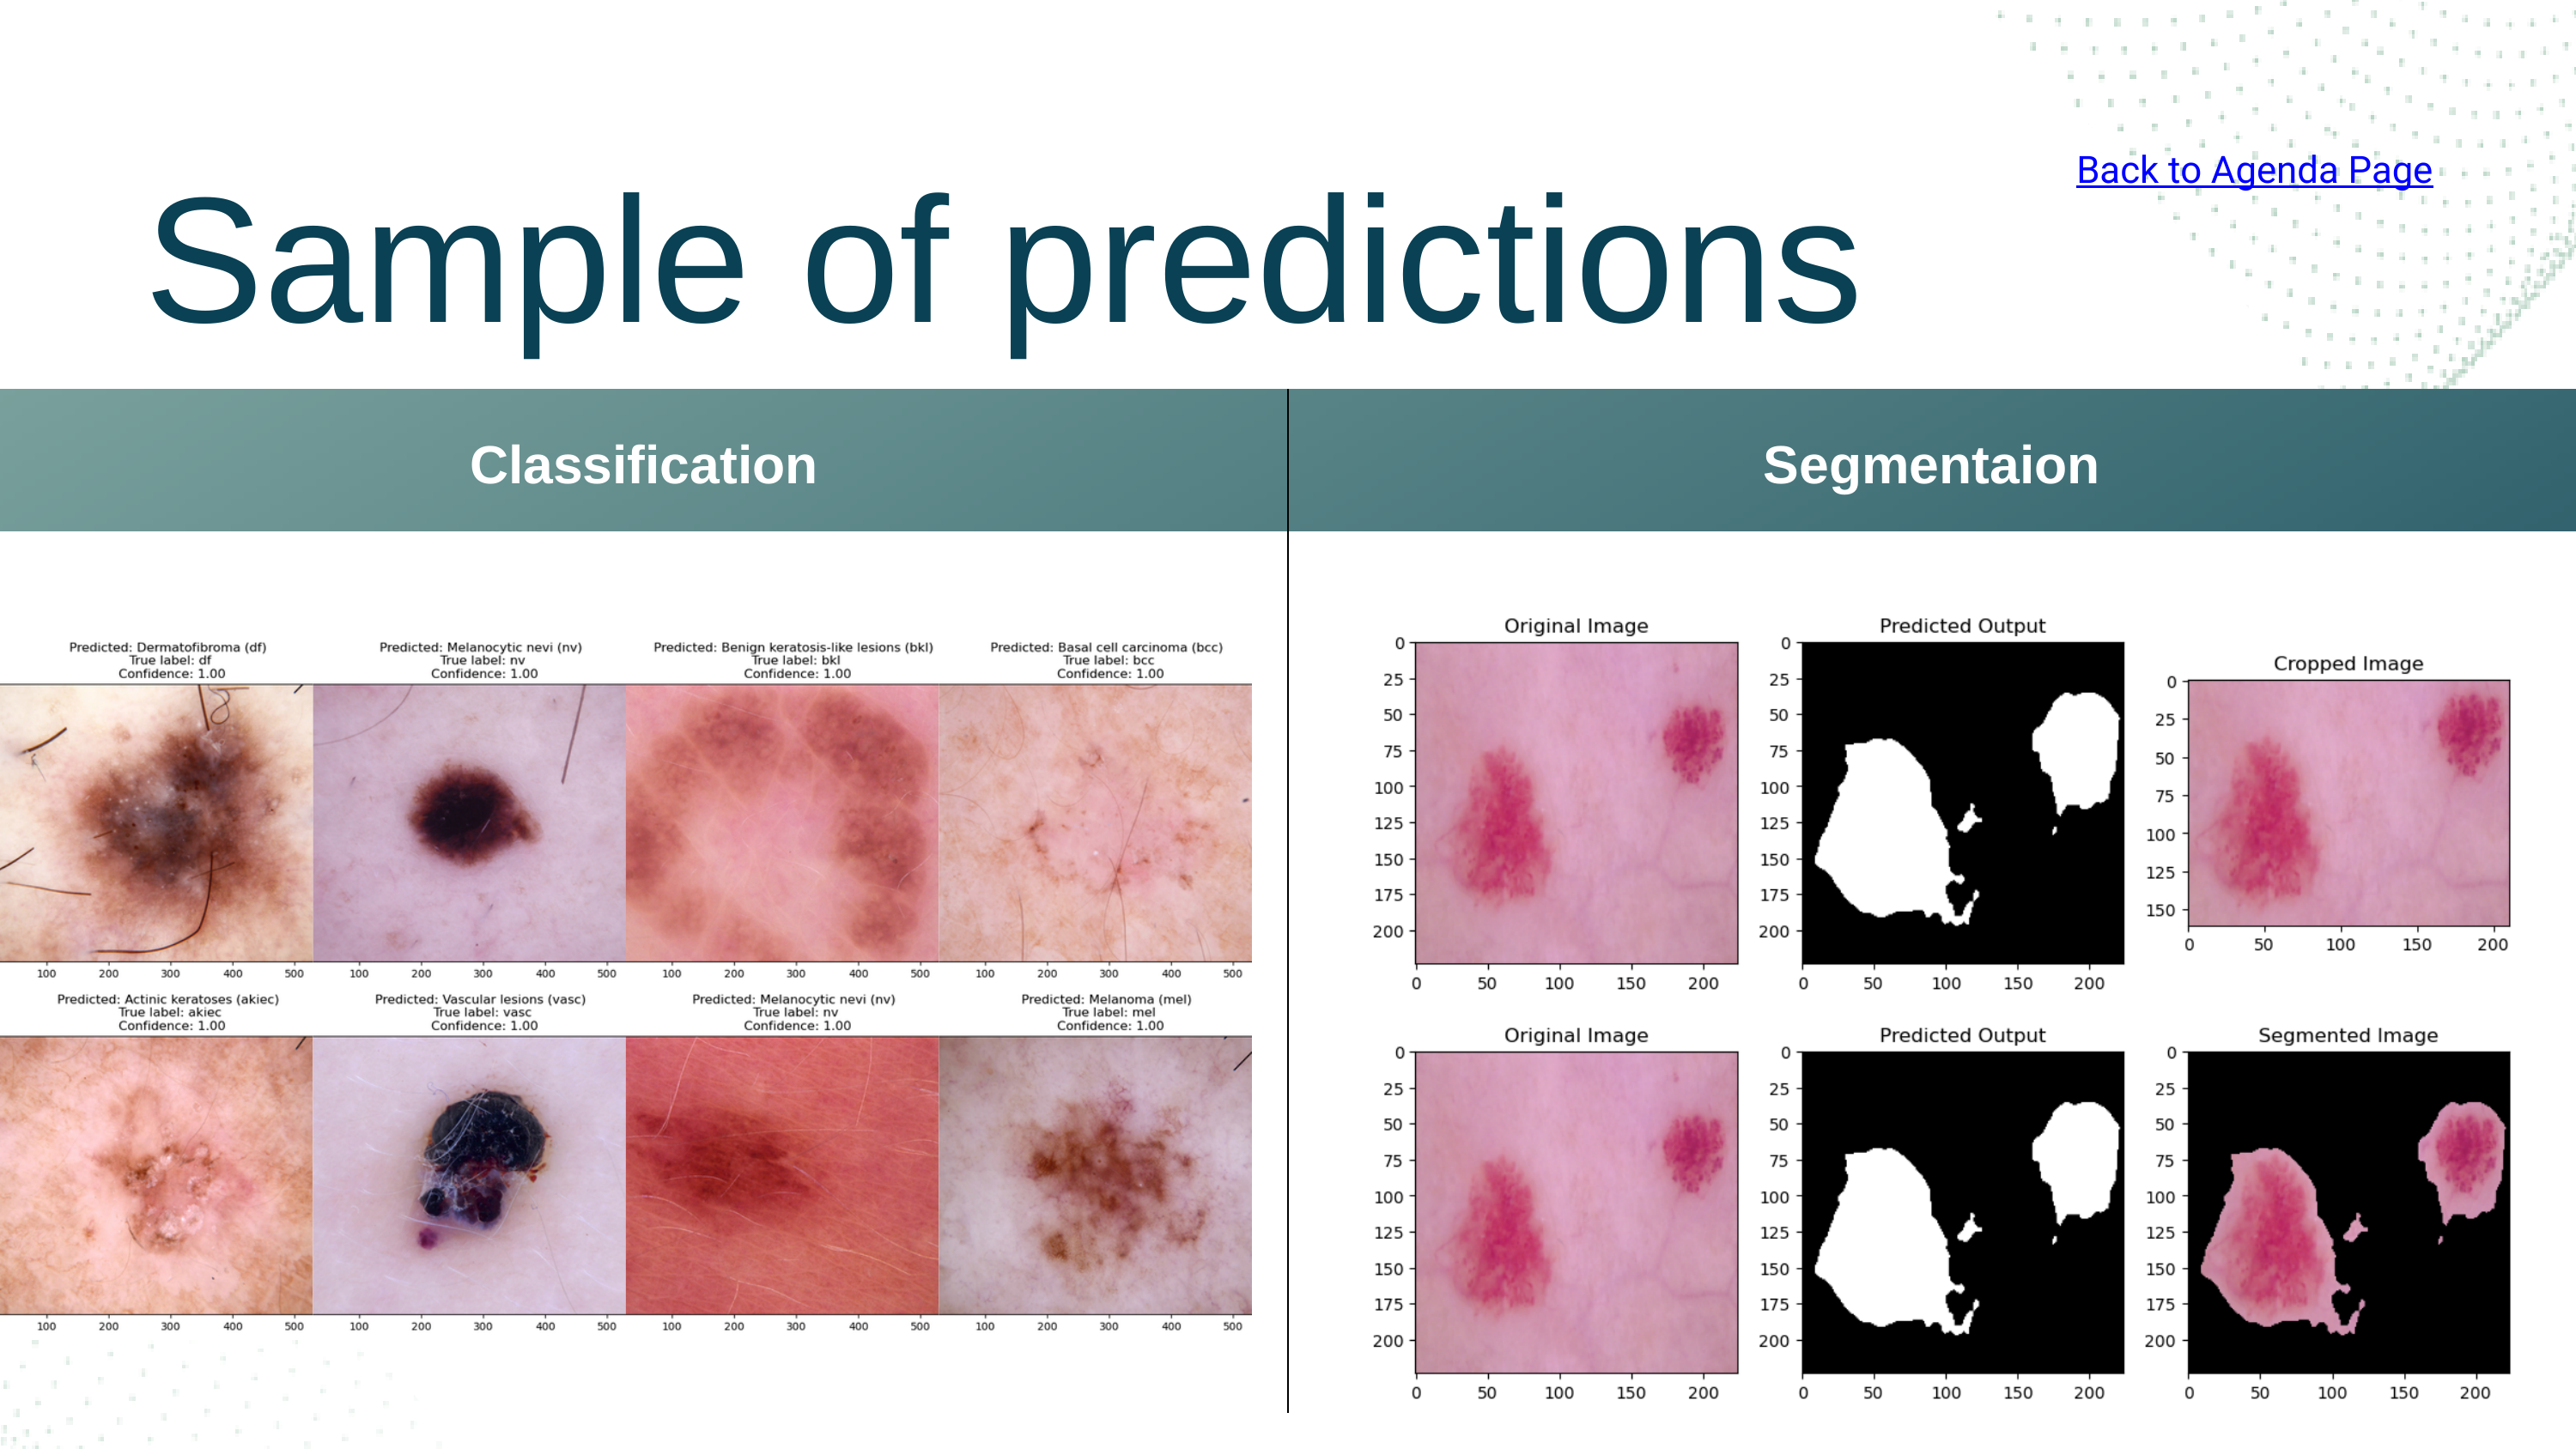

Back to Agenda Page
Sample of predictions
| Classification | Segmentaion |
| --- | --- |
|  |  |